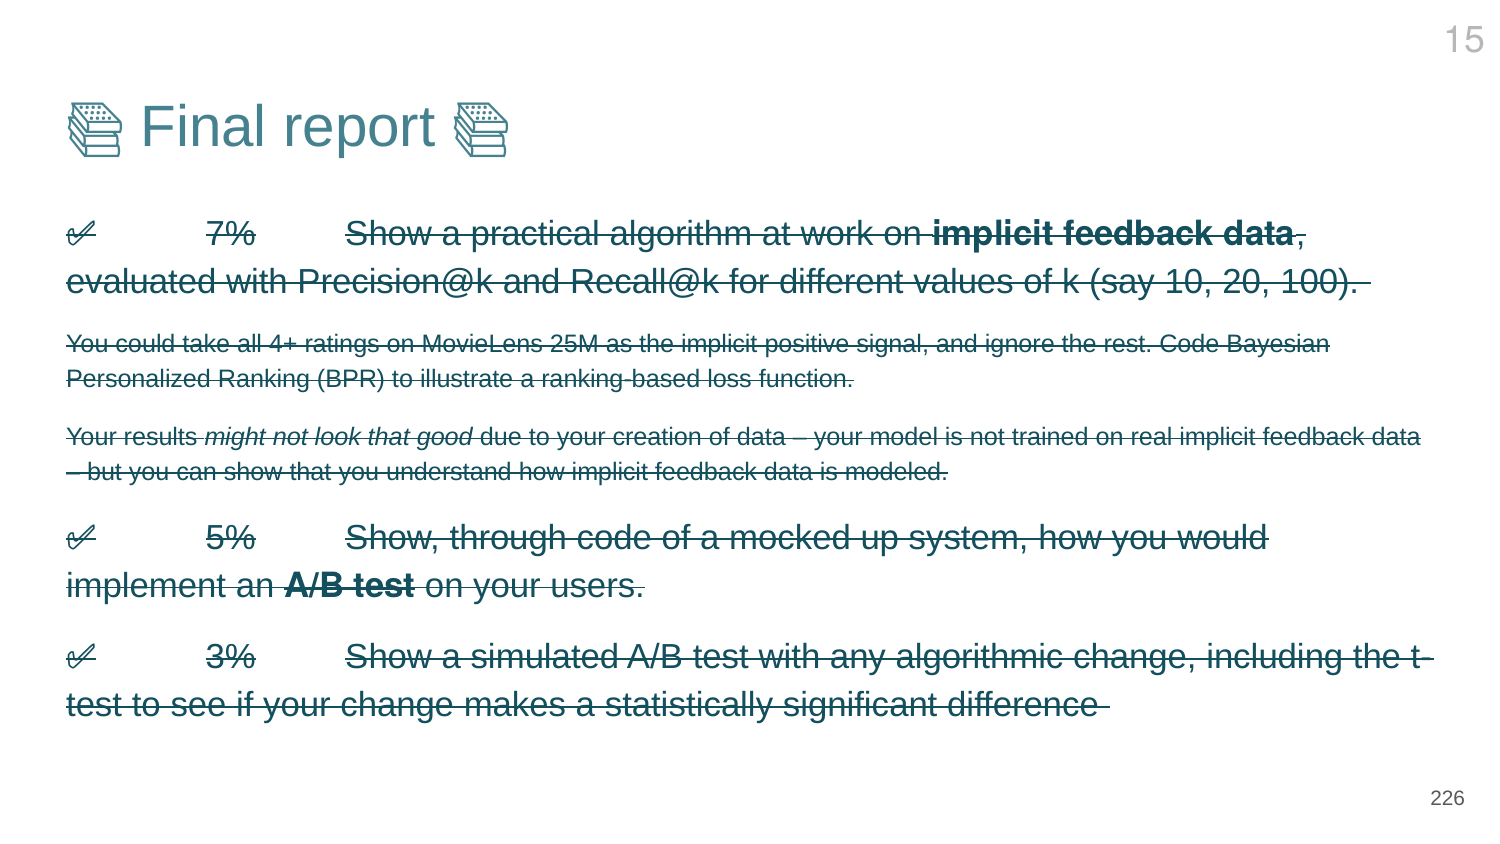

15
# 📚 Final report 📚
✅	7%		Show a practical algorithm at work on implicit feedback data, evaluated with Precision@k and Recall@k for different values of k (say 10, 20, 100).
You could take all 4+ ratings on MovieLens 25M as the implicit positive signal, and ignore the rest. Code Bayesian Personalized Ranking (BPR) to illustrate a ranking-based loss function.
Your results might not look that good due to your creation of data – your model is not trained on real implicit feedback data – but you can show that you understand how implicit feedback data is modeled.
✅	5%		Show, through code of a mocked up system, how you would implement an A/B test on your users.
✅	3%		Show a simulated A/B test with any algorithmic change, including the t-test to see if your change makes a statistically significant difference
226